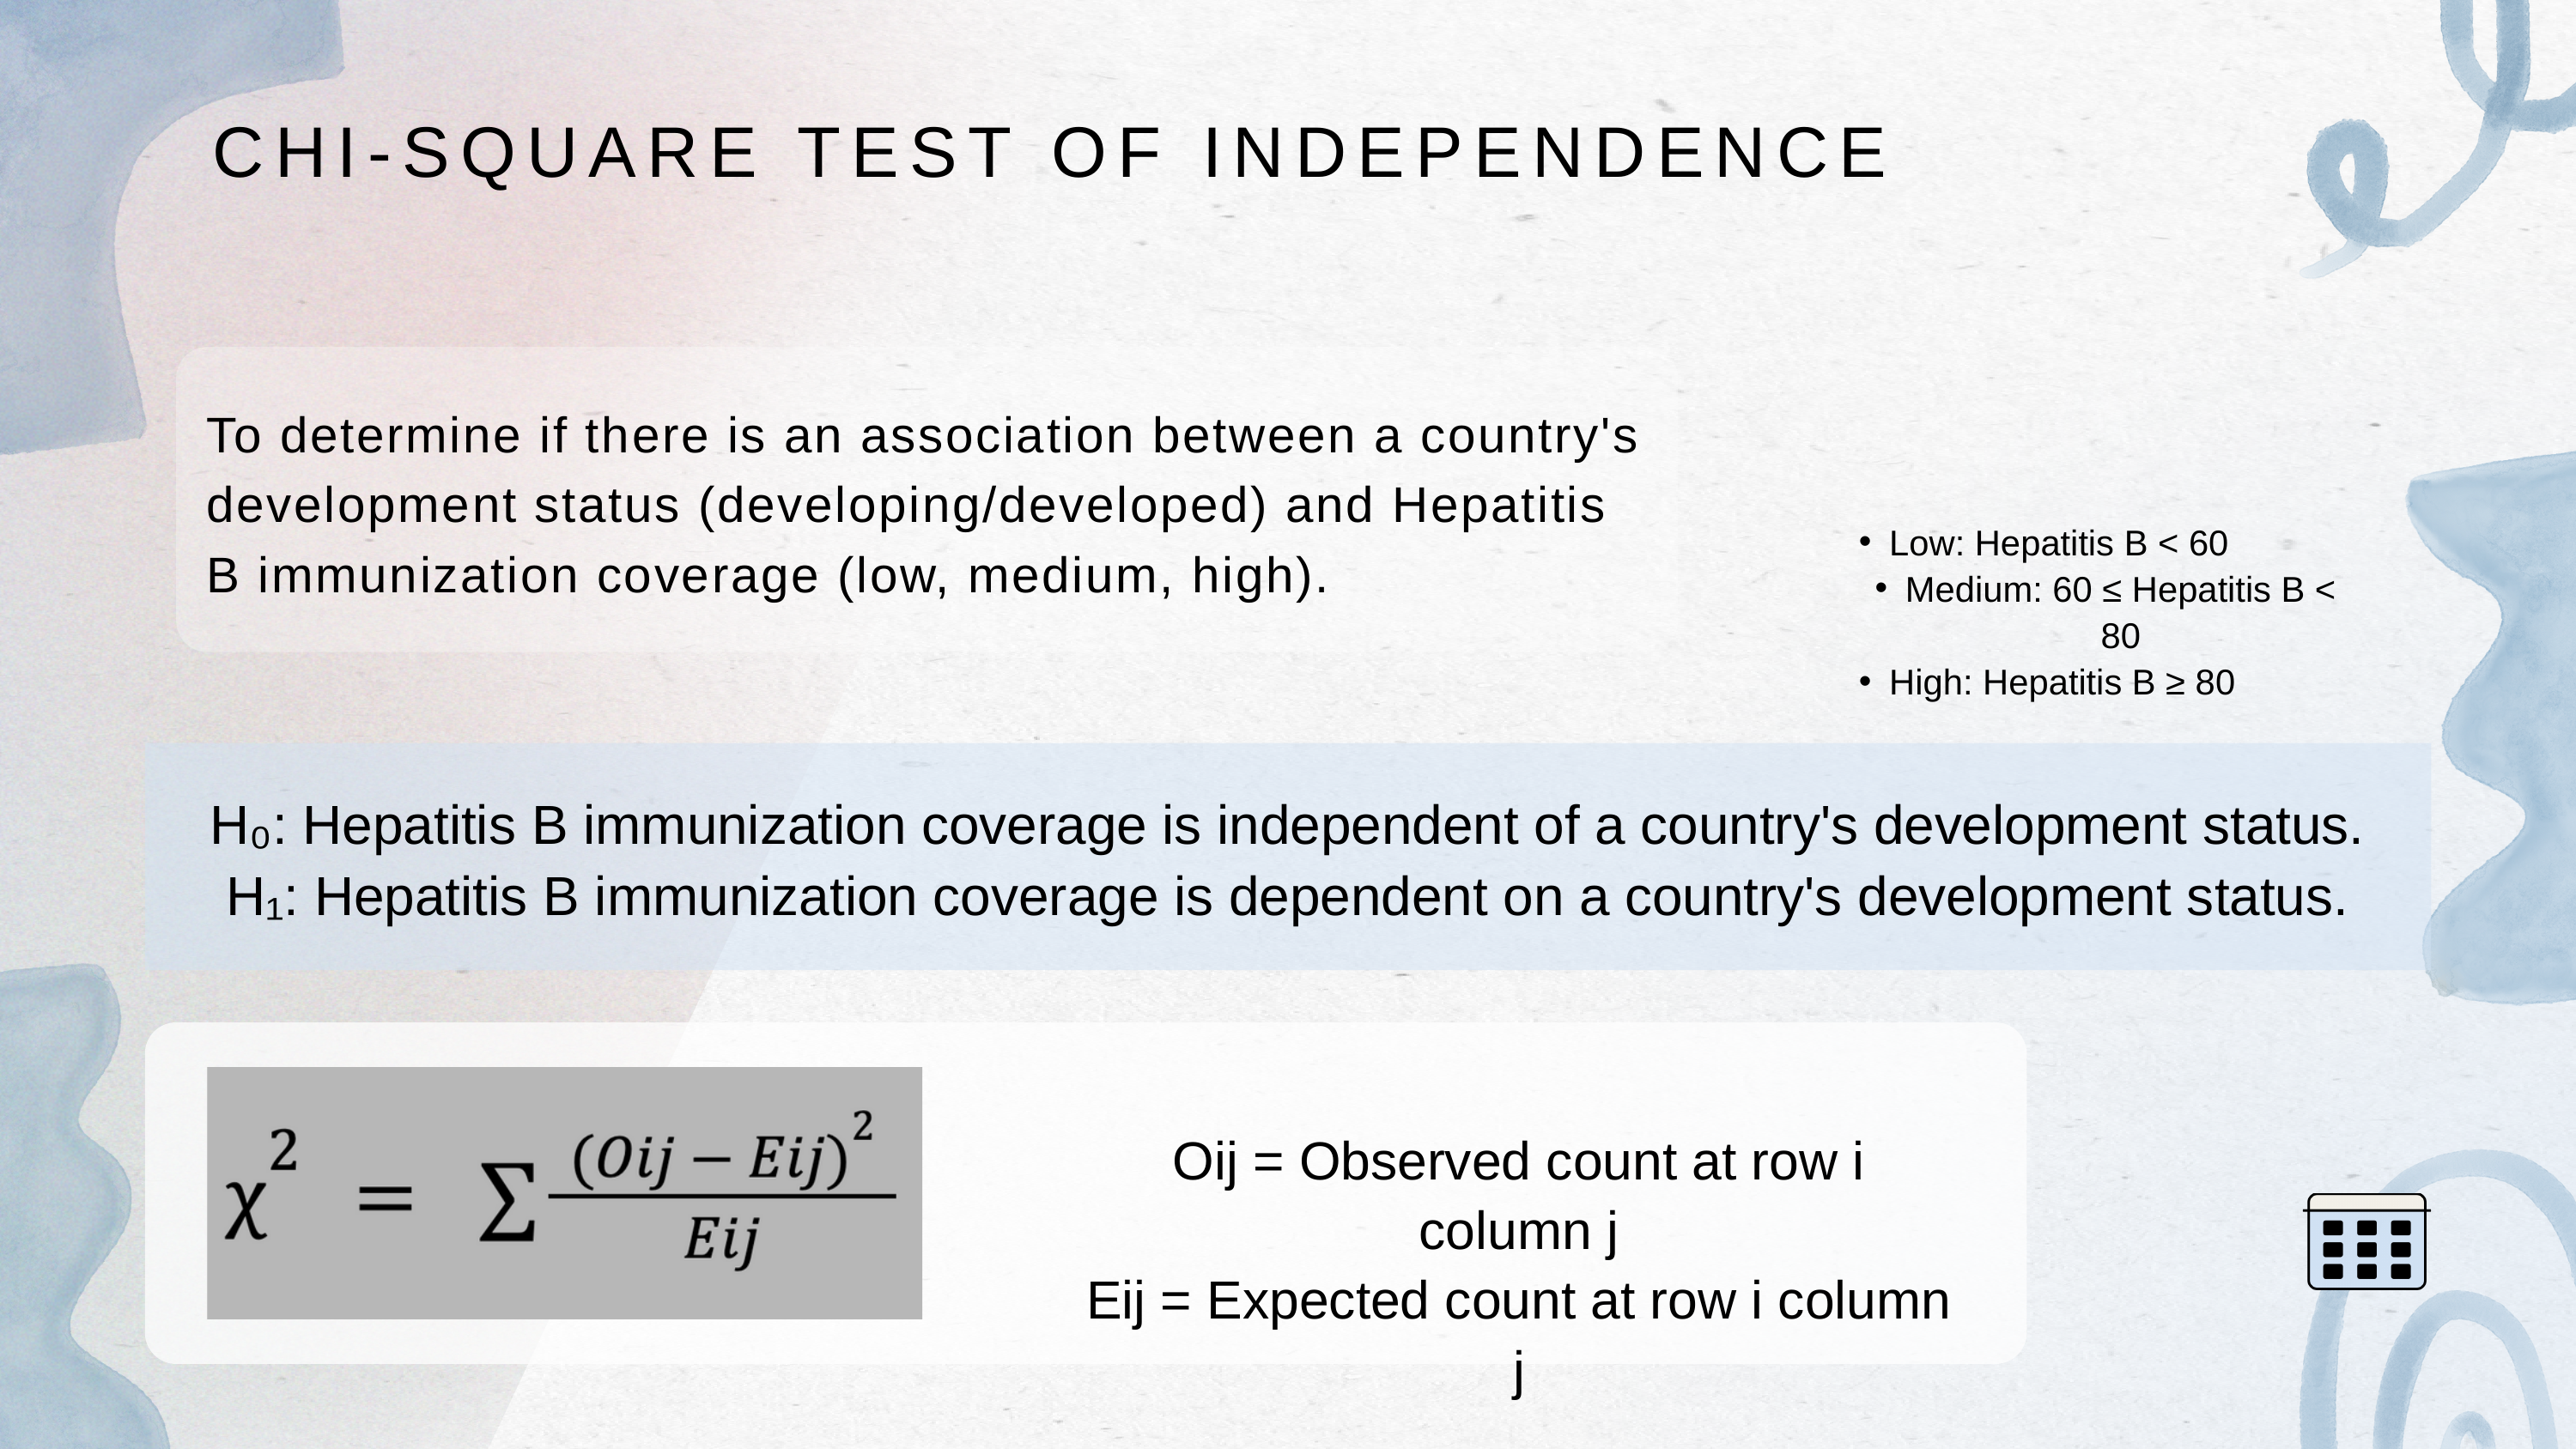

CHI-SQUARE TEST OF INDEPENDENCE

To determine if there is an association between a country's development status (developing/developed) and Hepatitis B immunization coverage (low, medium, high).

Low: Hepatitis B < 60
Medium: 60 ≤ Hepatitis B < 80
High: Hepatitis B ≥ 80

H₀: Hepatitis B immunization coverage is independent of a country's development status.
H₁: Hepatitis B immunization coverage is dependent on a country's development status.

Oij = Observed count at row i column j
Eij = Expected count at row i column j